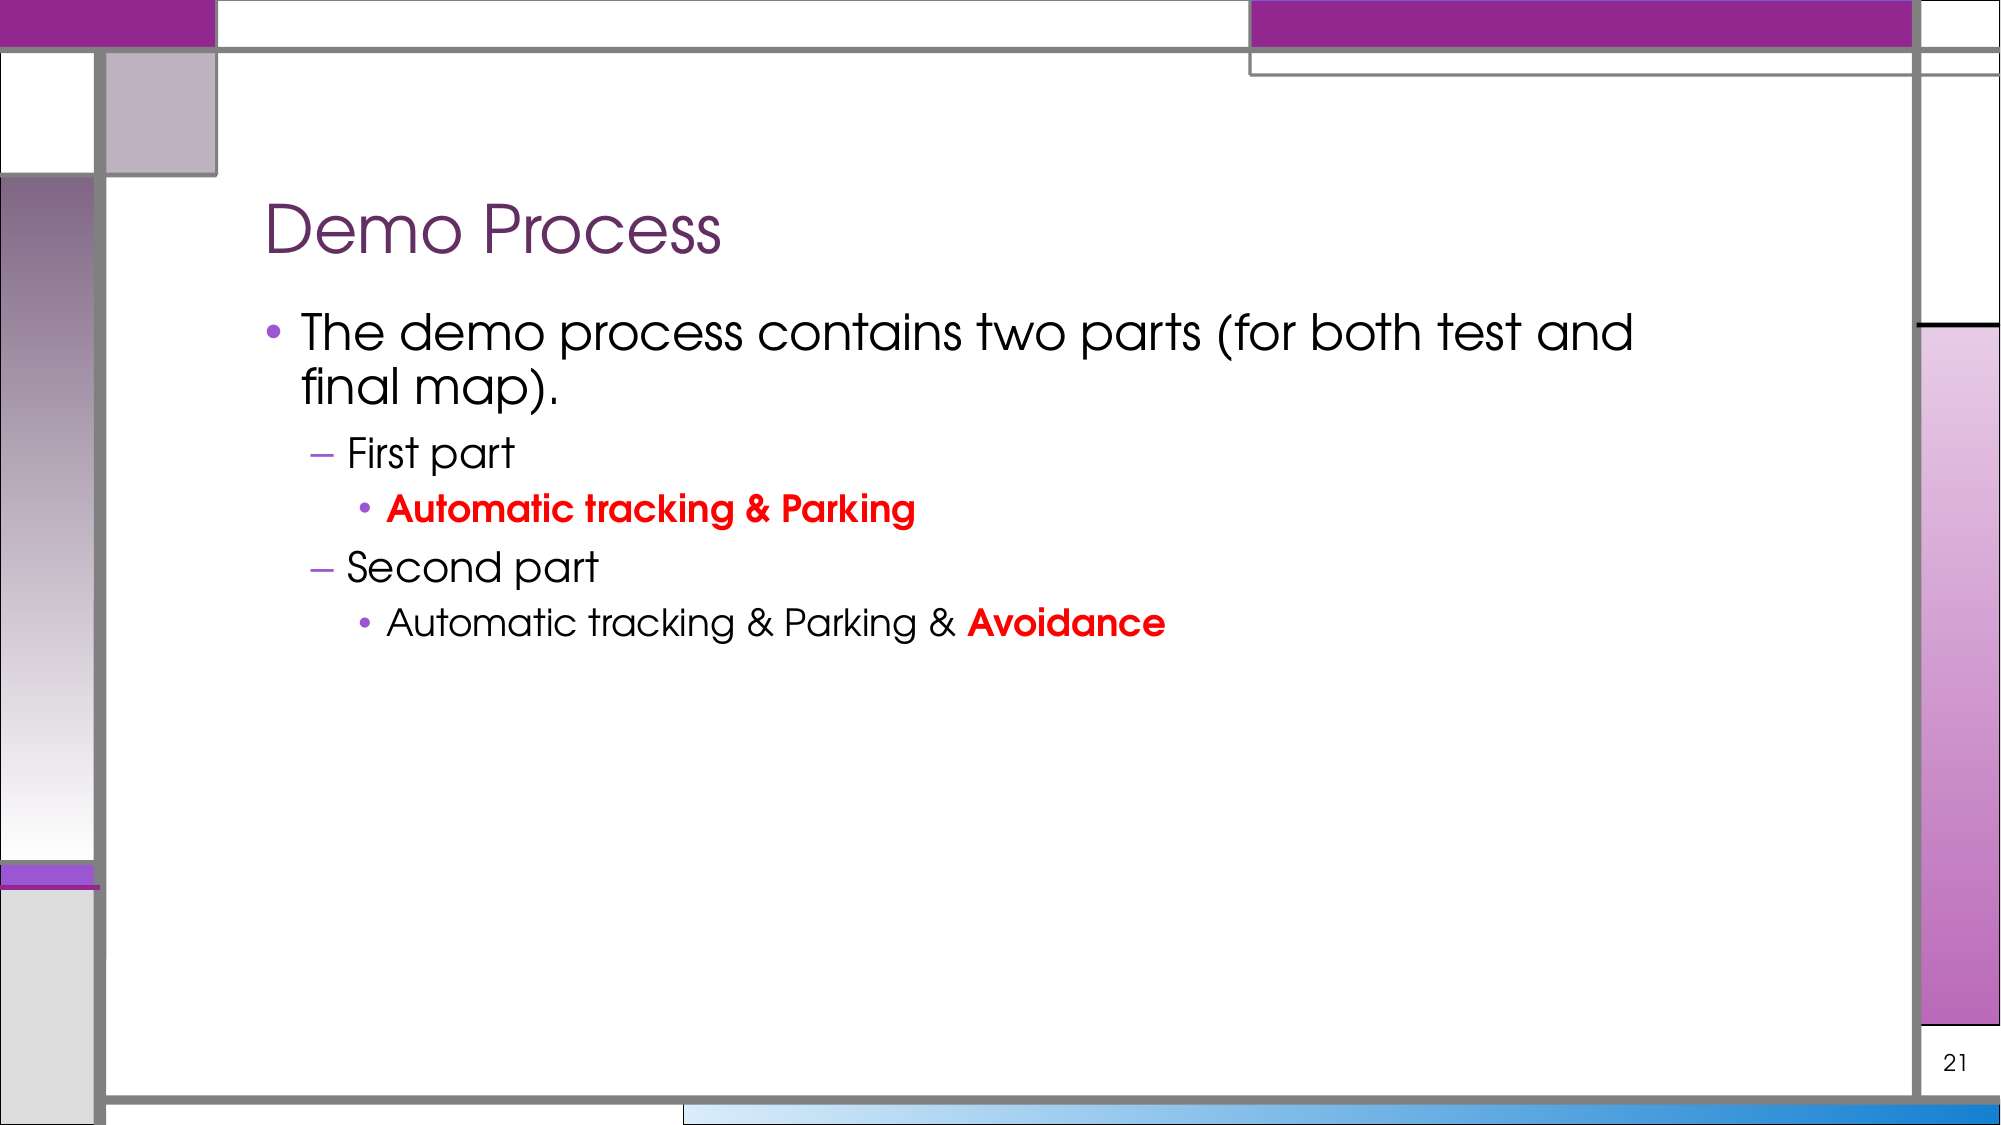

# Demo Process
The demo process contains two parts (for both test and final map).
First part
Automatic tracking & Parking
Second part
Automatic tracking & Parking & Avoidance

21